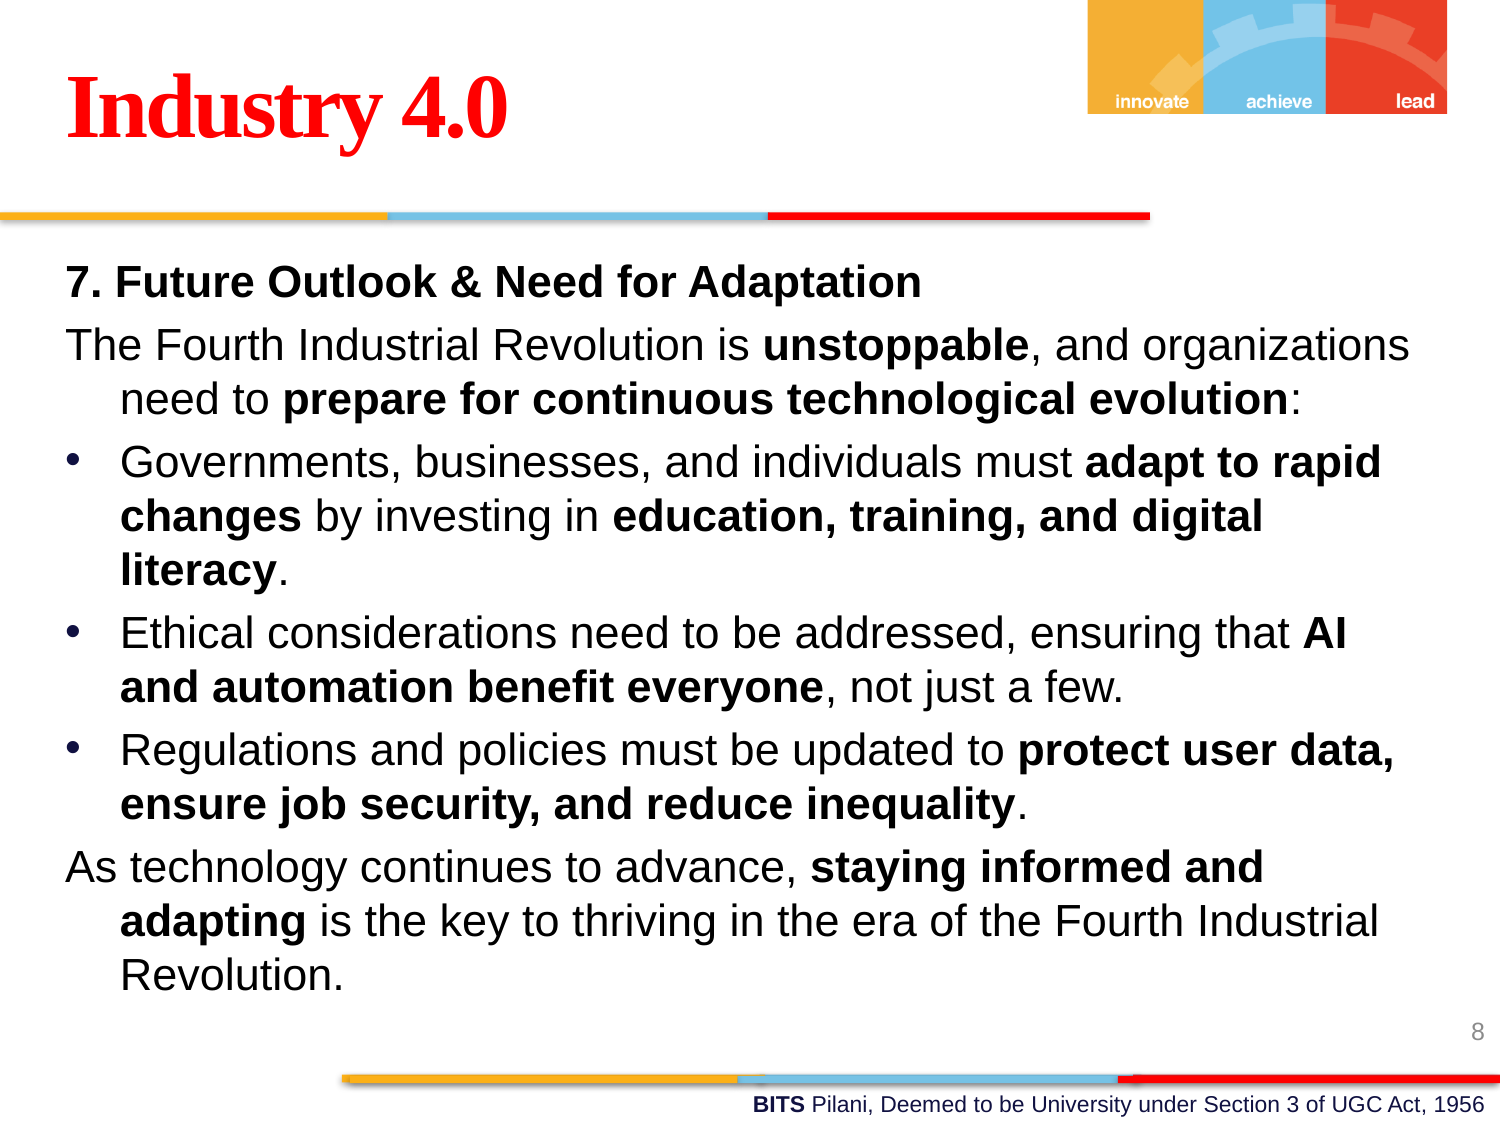

Industry 4.0
7. Future Outlook & Need for Adaptation
The Fourth Industrial Revolution is unstoppable, and organizations need to prepare for continuous technological evolution:
Governments, businesses, and individuals must adapt to rapid changes by investing in education, training, and digital literacy.
Ethical considerations need to be addressed, ensuring that AI and automation benefit everyone, not just a few.
Regulations and policies must be updated to protect user data, ensure job security, and reduce inequality.
As technology continues to advance, staying informed and adapting is the key to thriving in the era of the Fourth Industrial Revolution.
8